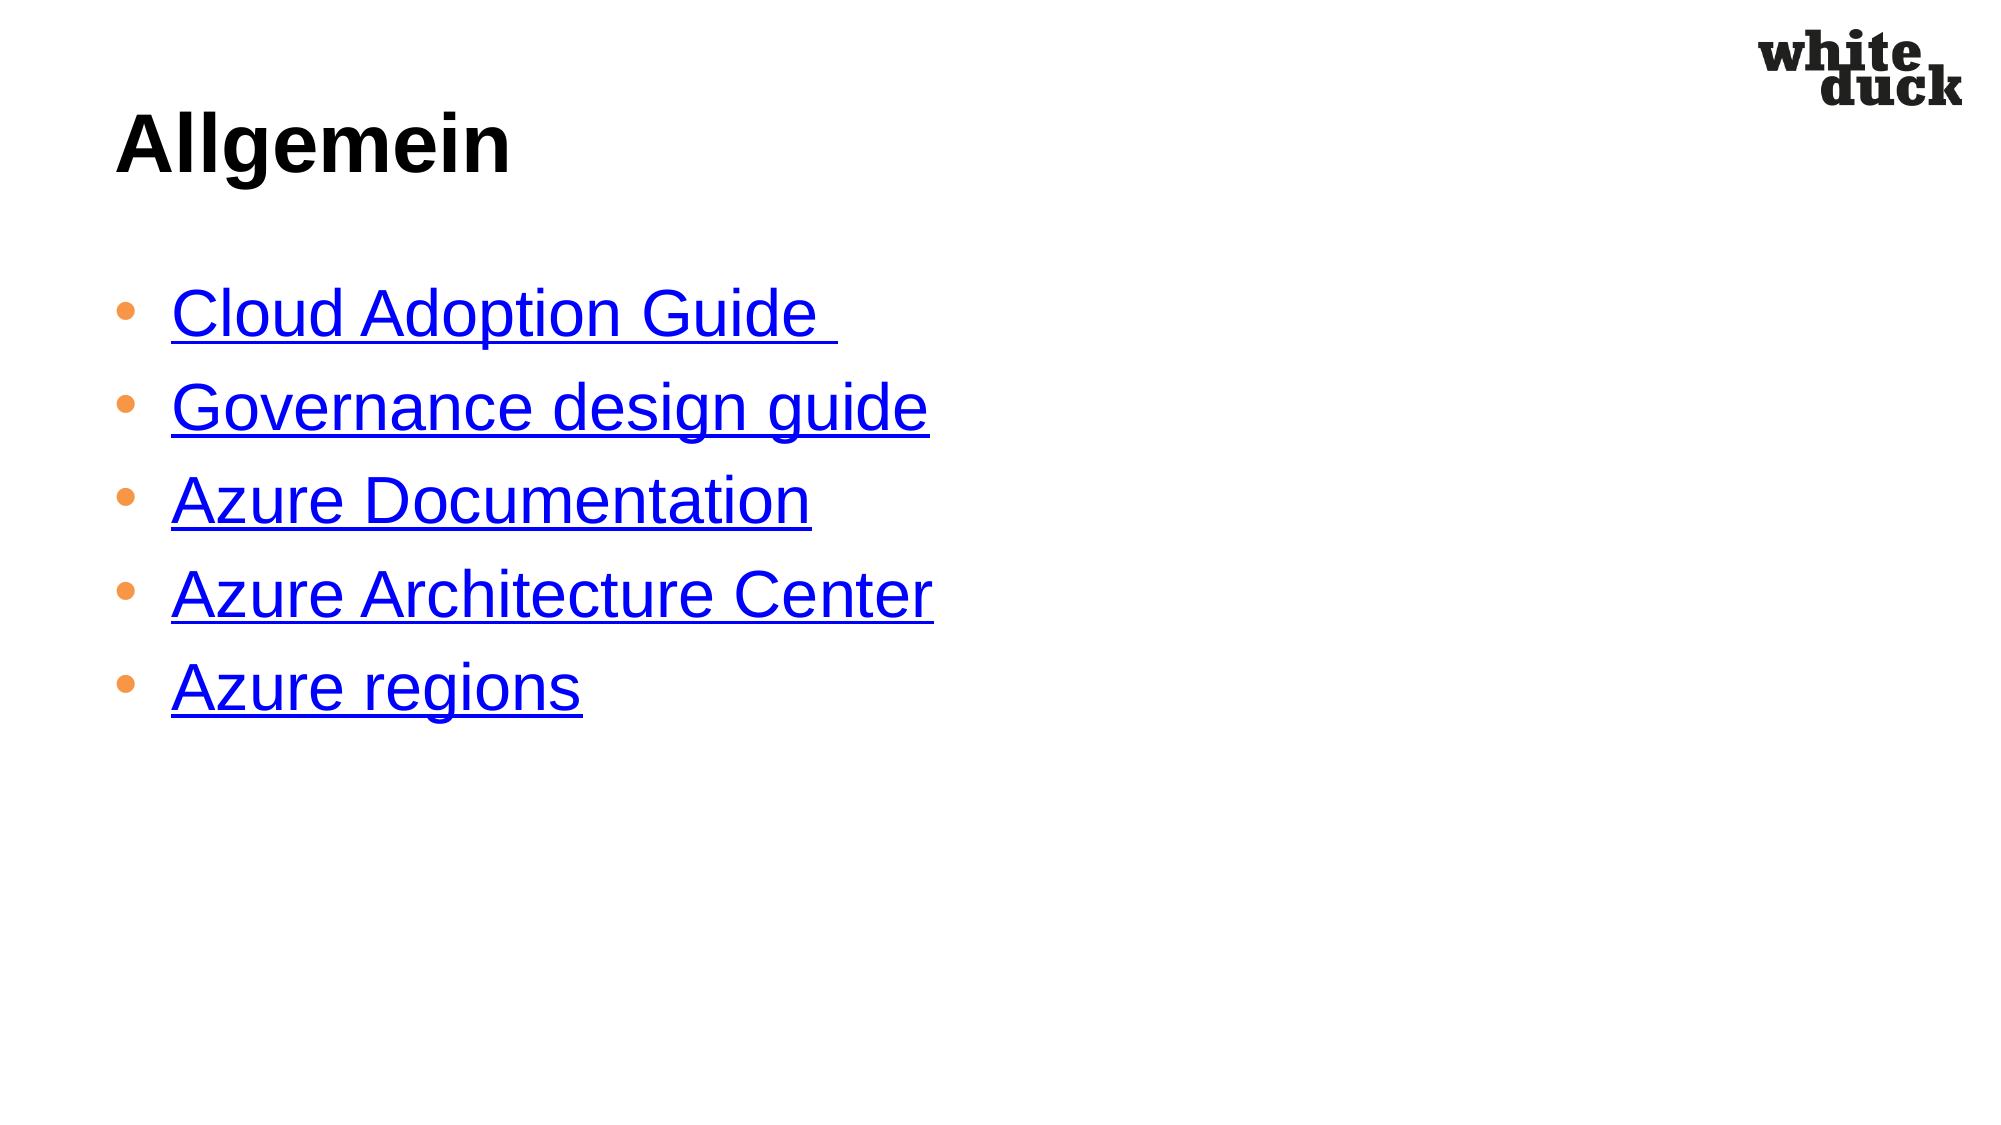

# Allgemein
Cloud Adoption Guide
Governance design guide
Azure Documentation
Azure Architecture Center
Azure regions